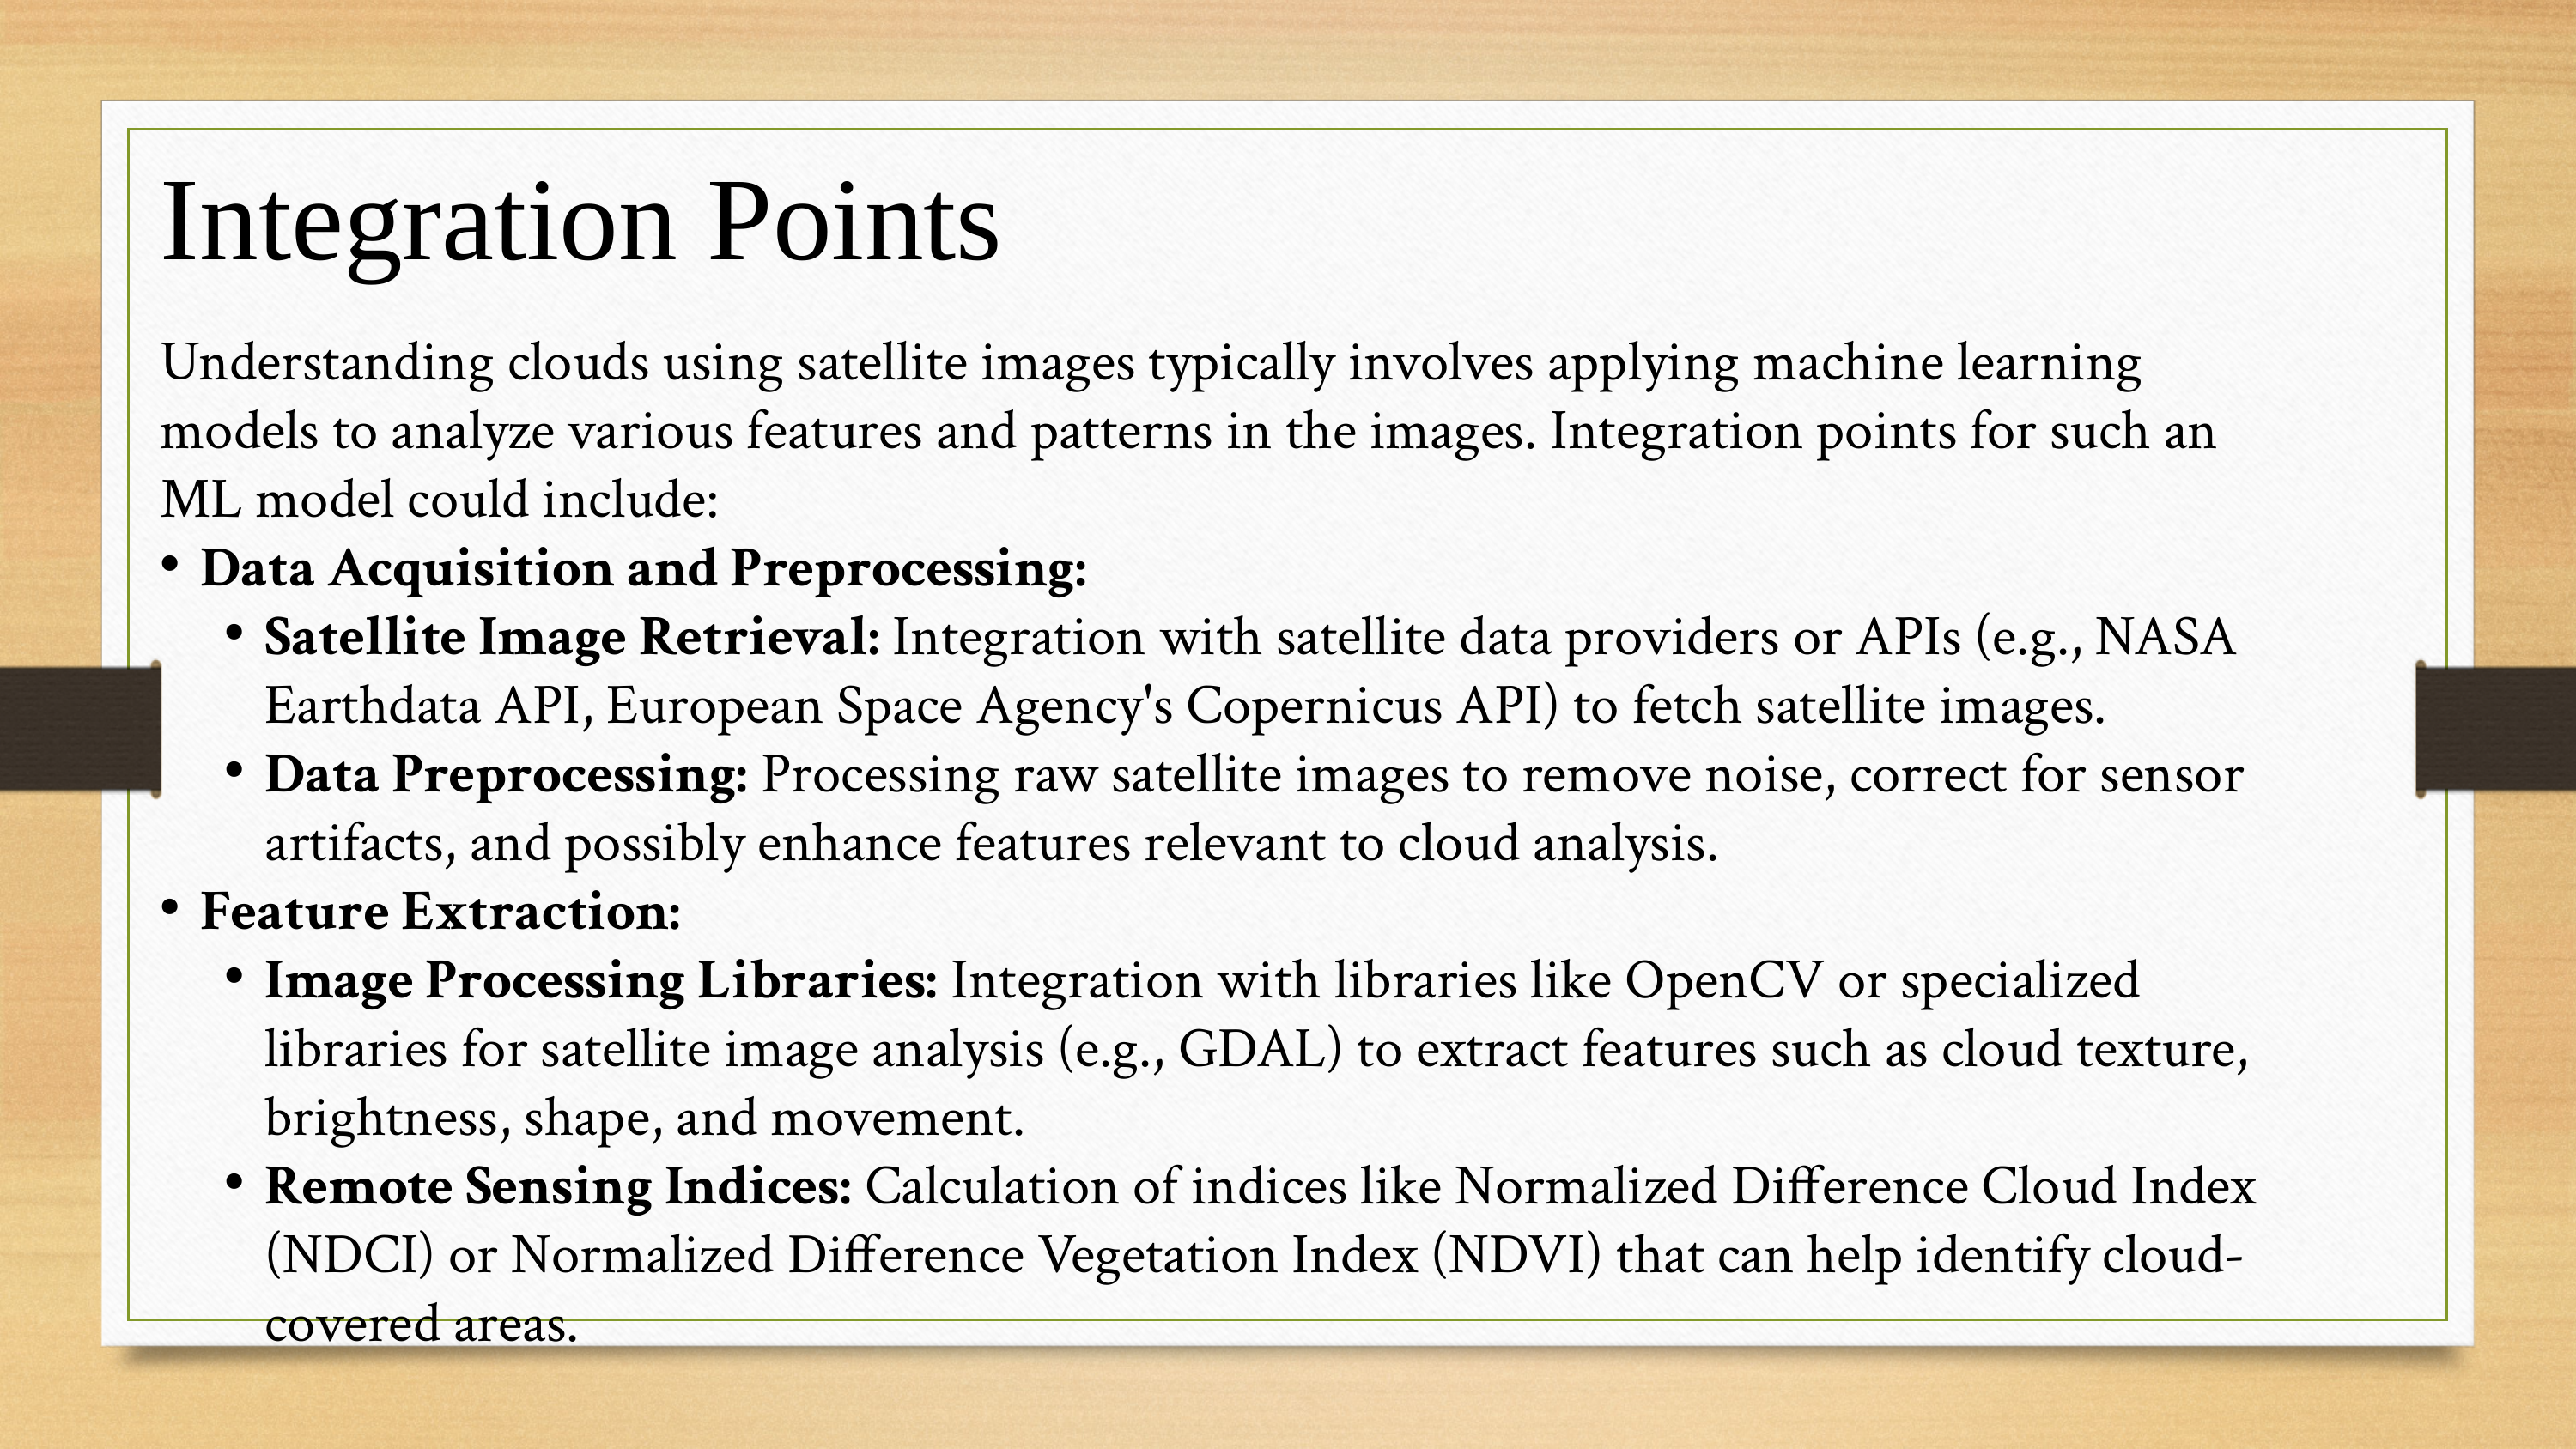

Integration Points
Understanding clouds using satellite images typically involves applying machine learning models to analyze various features and patterns in the images. Integration points for such an ML model could include:
Data Acquisition and Preprocessing:
Satellite Image Retrieval: Integration with satellite data providers or APIs (e.g., NASA Earthdata API, European Space Agency's Copernicus API) to fetch satellite images.
Data Preprocessing: Processing raw satellite images to remove noise, correct for sensor artifacts, and possibly enhance features relevant to cloud analysis.
Feature Extraction:
Image Processing Libraries: Integration with libraries like OpenCV or specialized libraries for satellite image analysis (e.g., GDAL) to extract features such as cloud texture, brightness, shape, and movement.
Remote Sensing Indices: Calculation of indices like Normalized Difference Cloud Index (NDCI) or Normalized Difference Vegetation Index (NDVI) that can help identify cloud-covered areas.